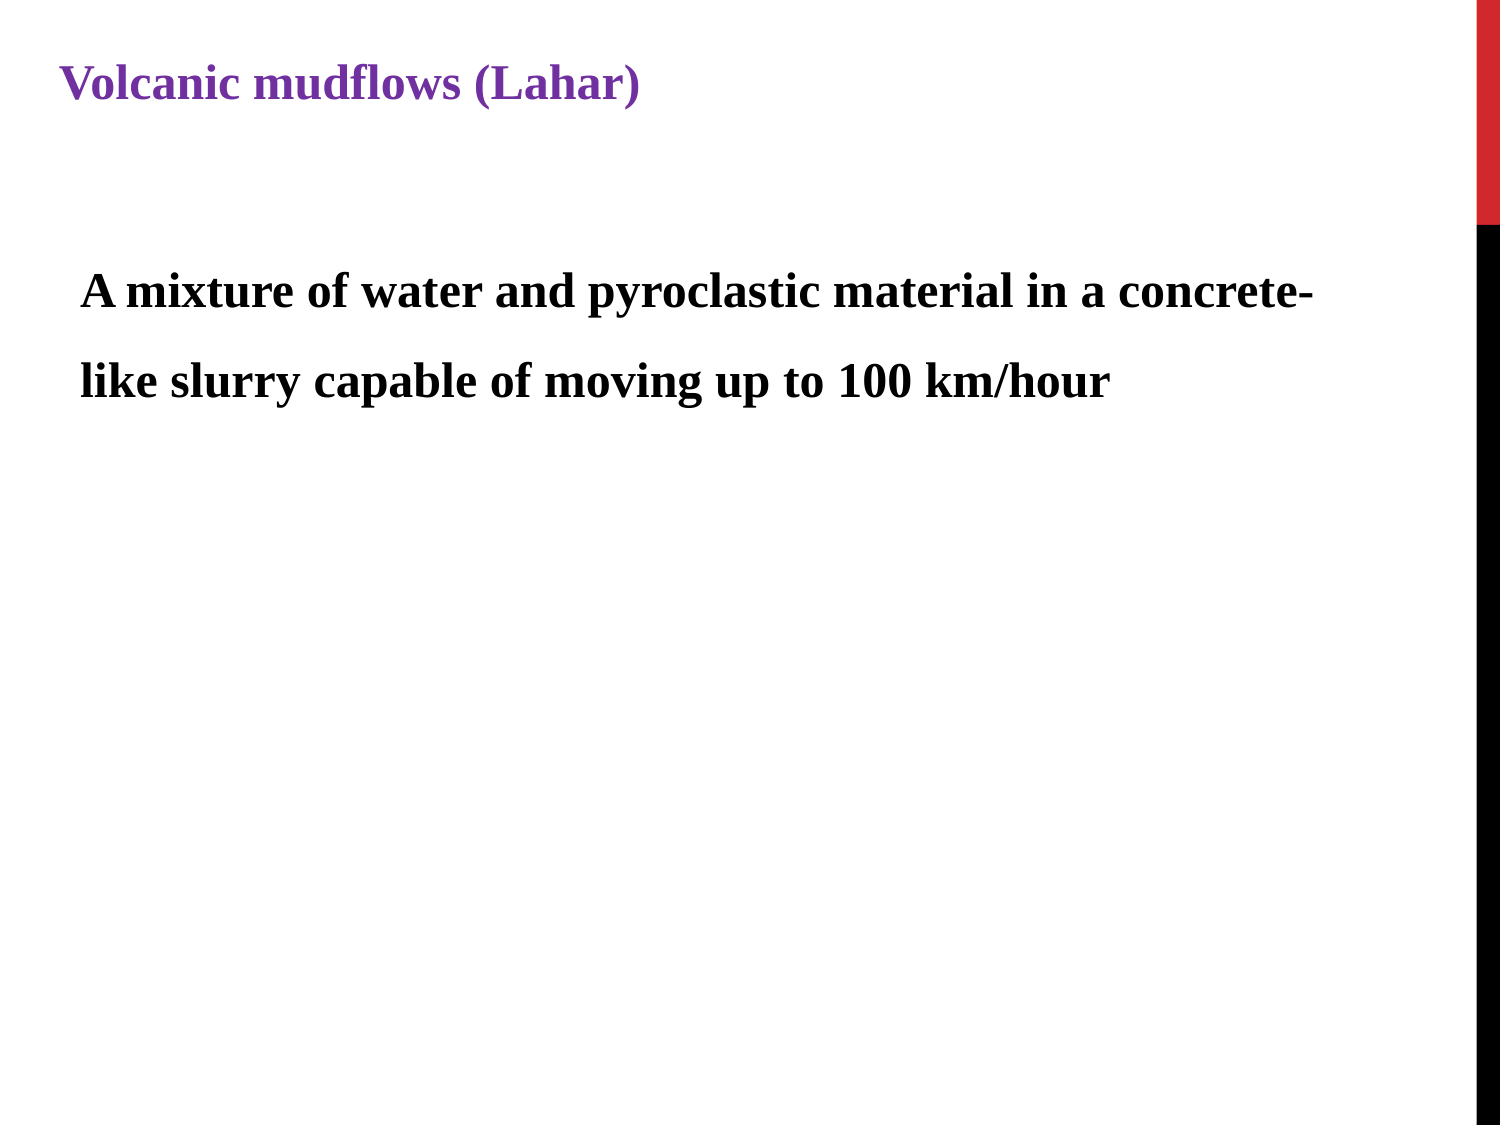

Volcanic mudflows (Lahar)
A mixture of water and pyroclastic material in a concrete-like slurry capable of moving up to 100 km/hour